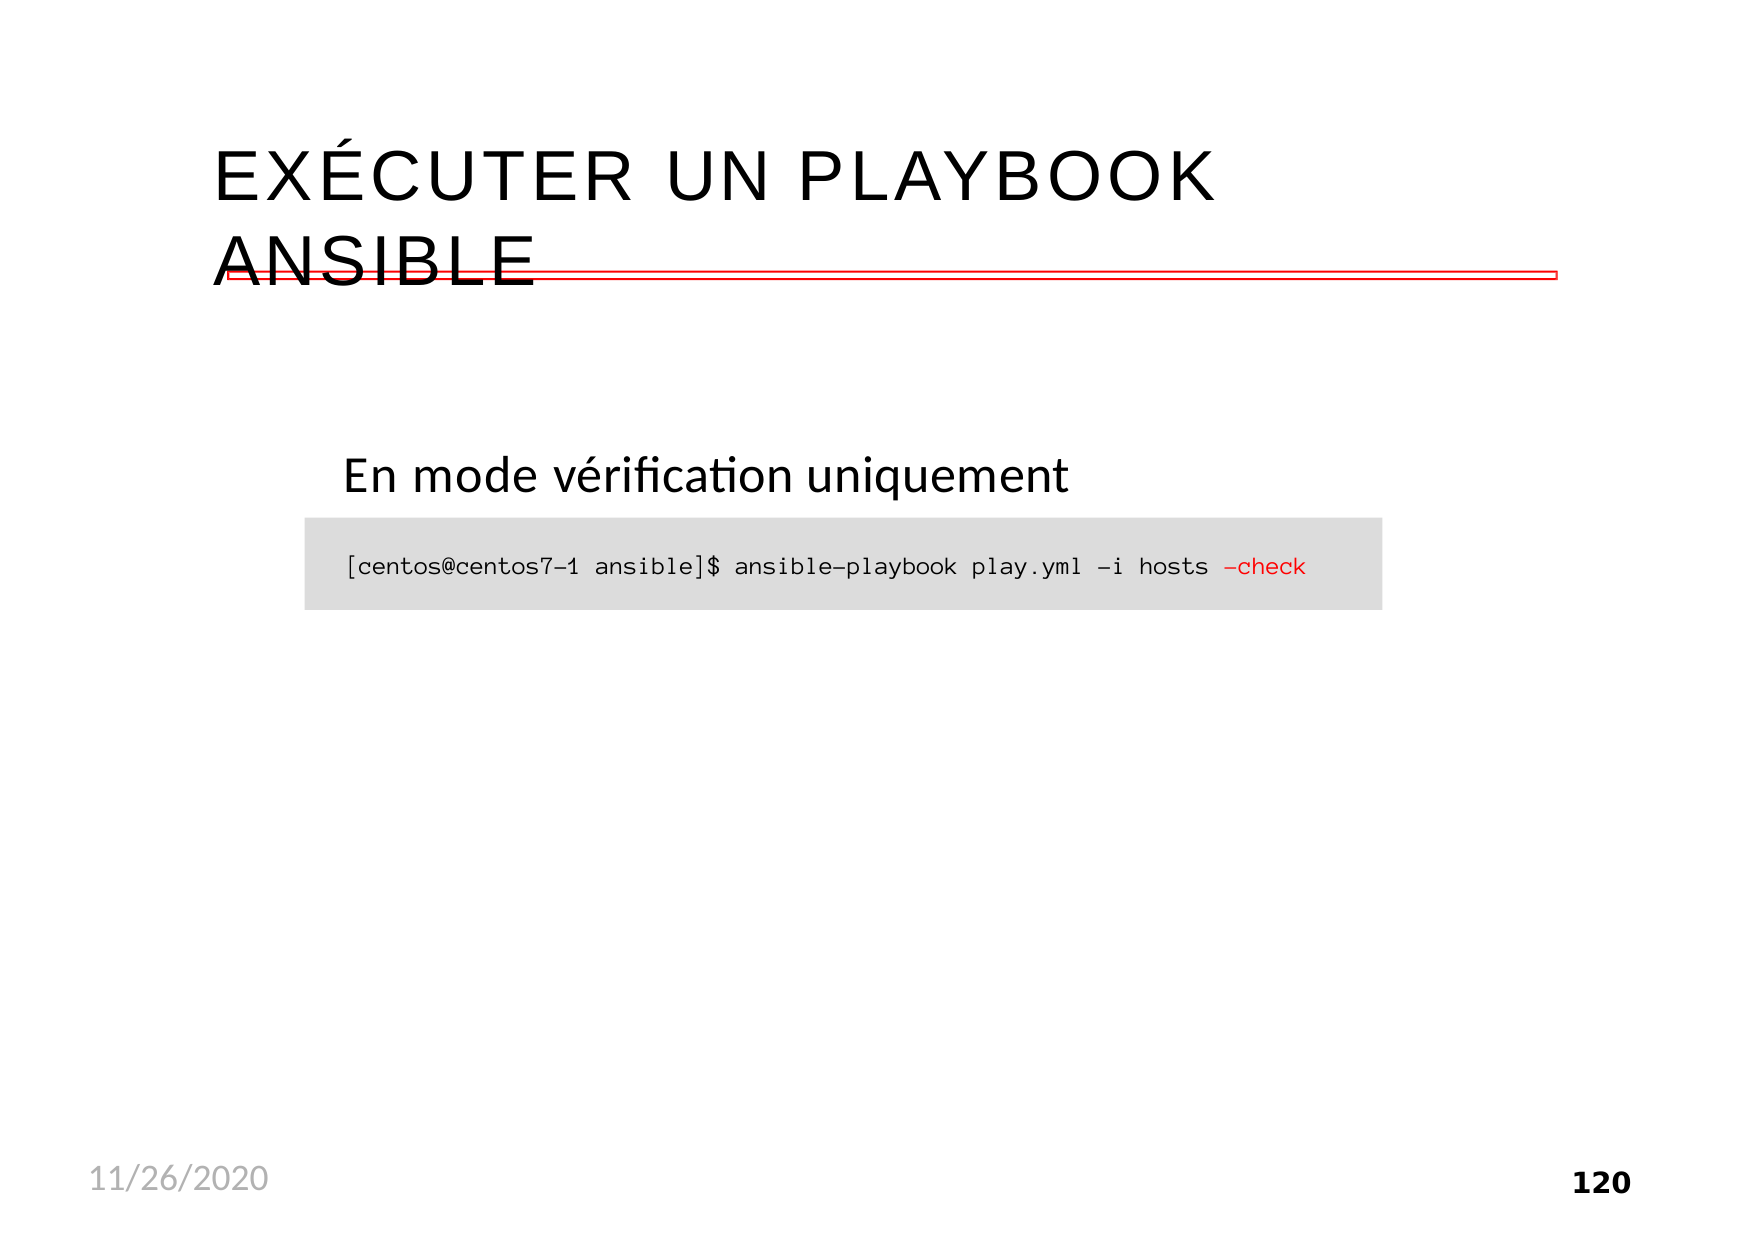

# EXÉCUTER UN PLAYBOOK ANSIBLE
En mode vérification uniquement

[centos@centos7-1 ansible]$ ansible-playbook play.yml -i hosts –check

11/26/2020
120